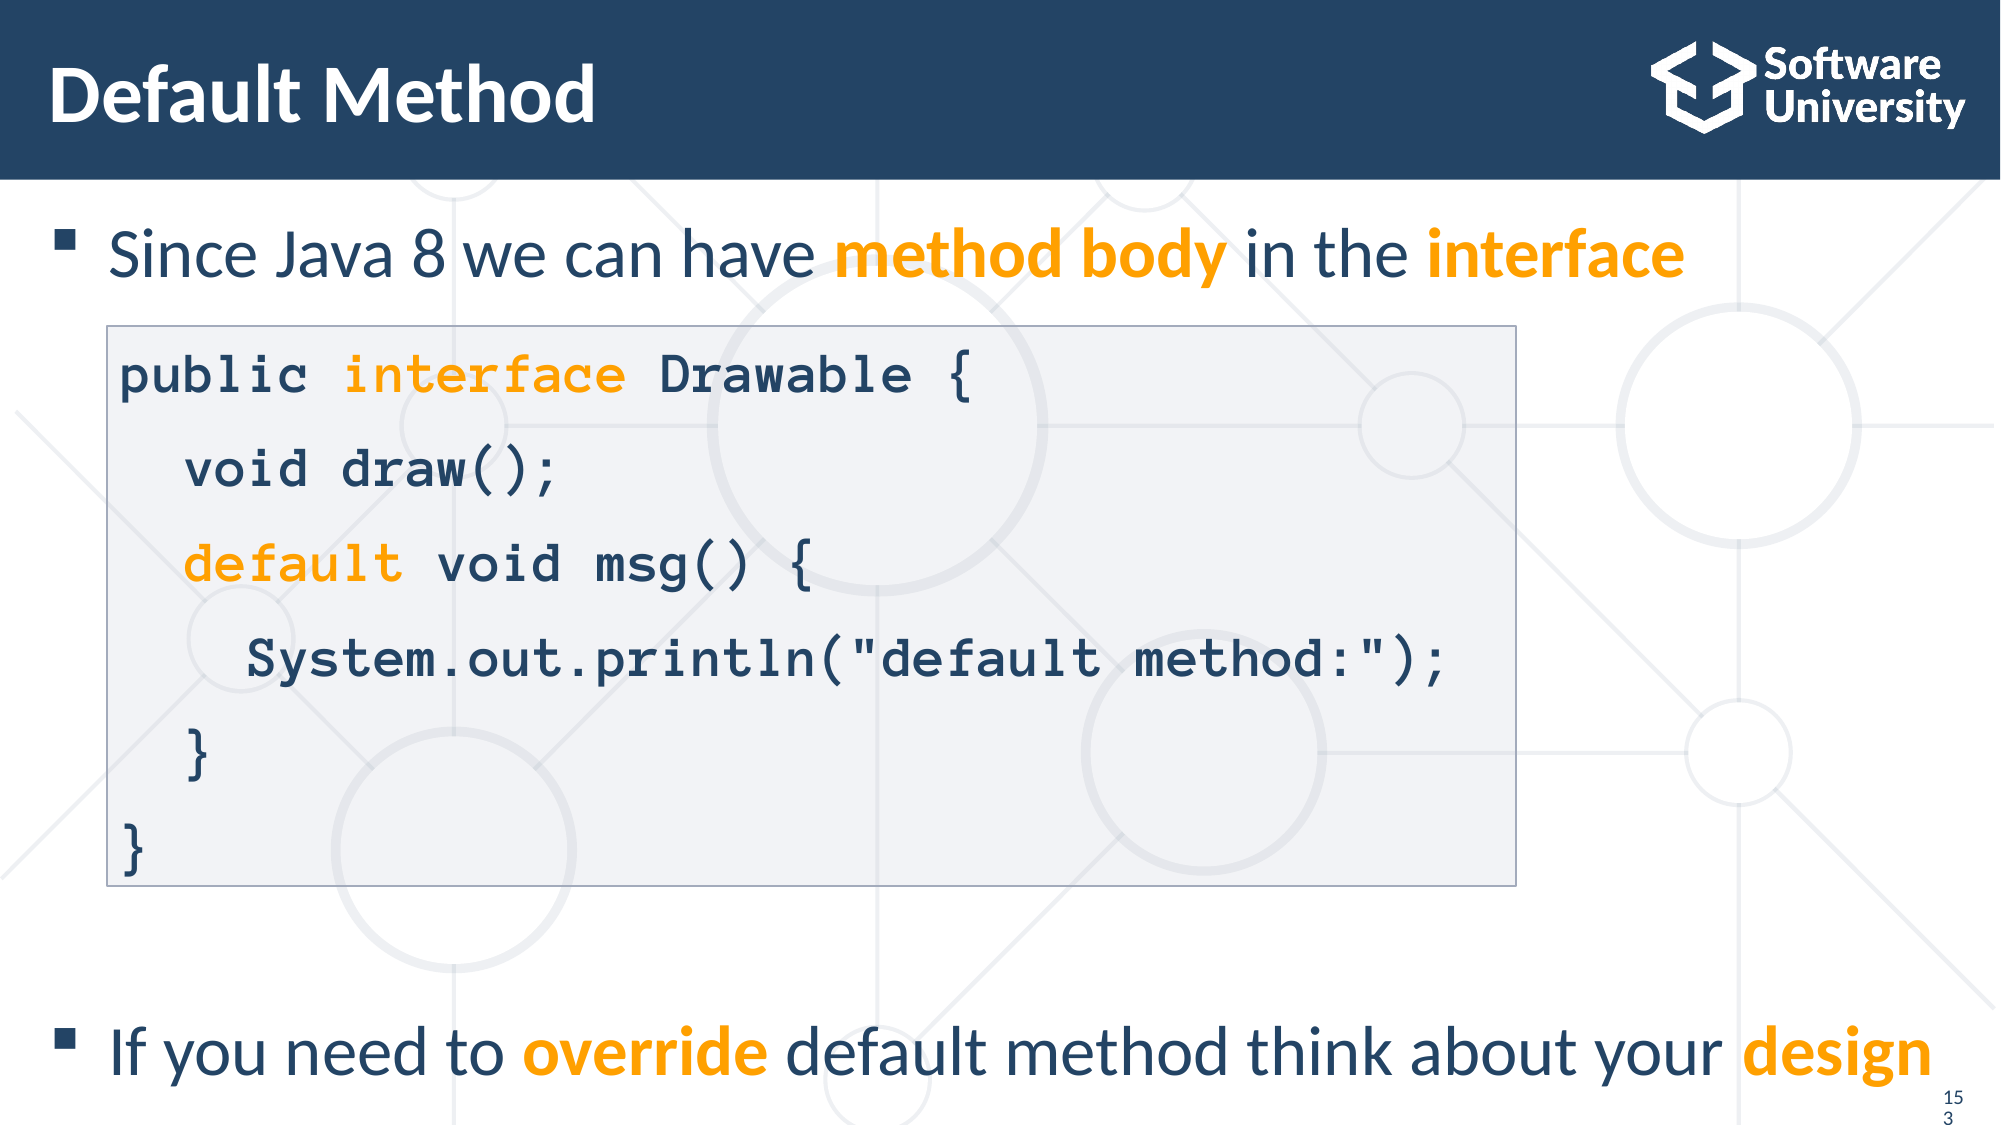

# Default Method
Since Java 8 we can have method body in the interface

If you need to override default method think about your design
public interface Drawable {
  void draw();
  default void msg() {
    System.out.println("default method:");
  }
}
153